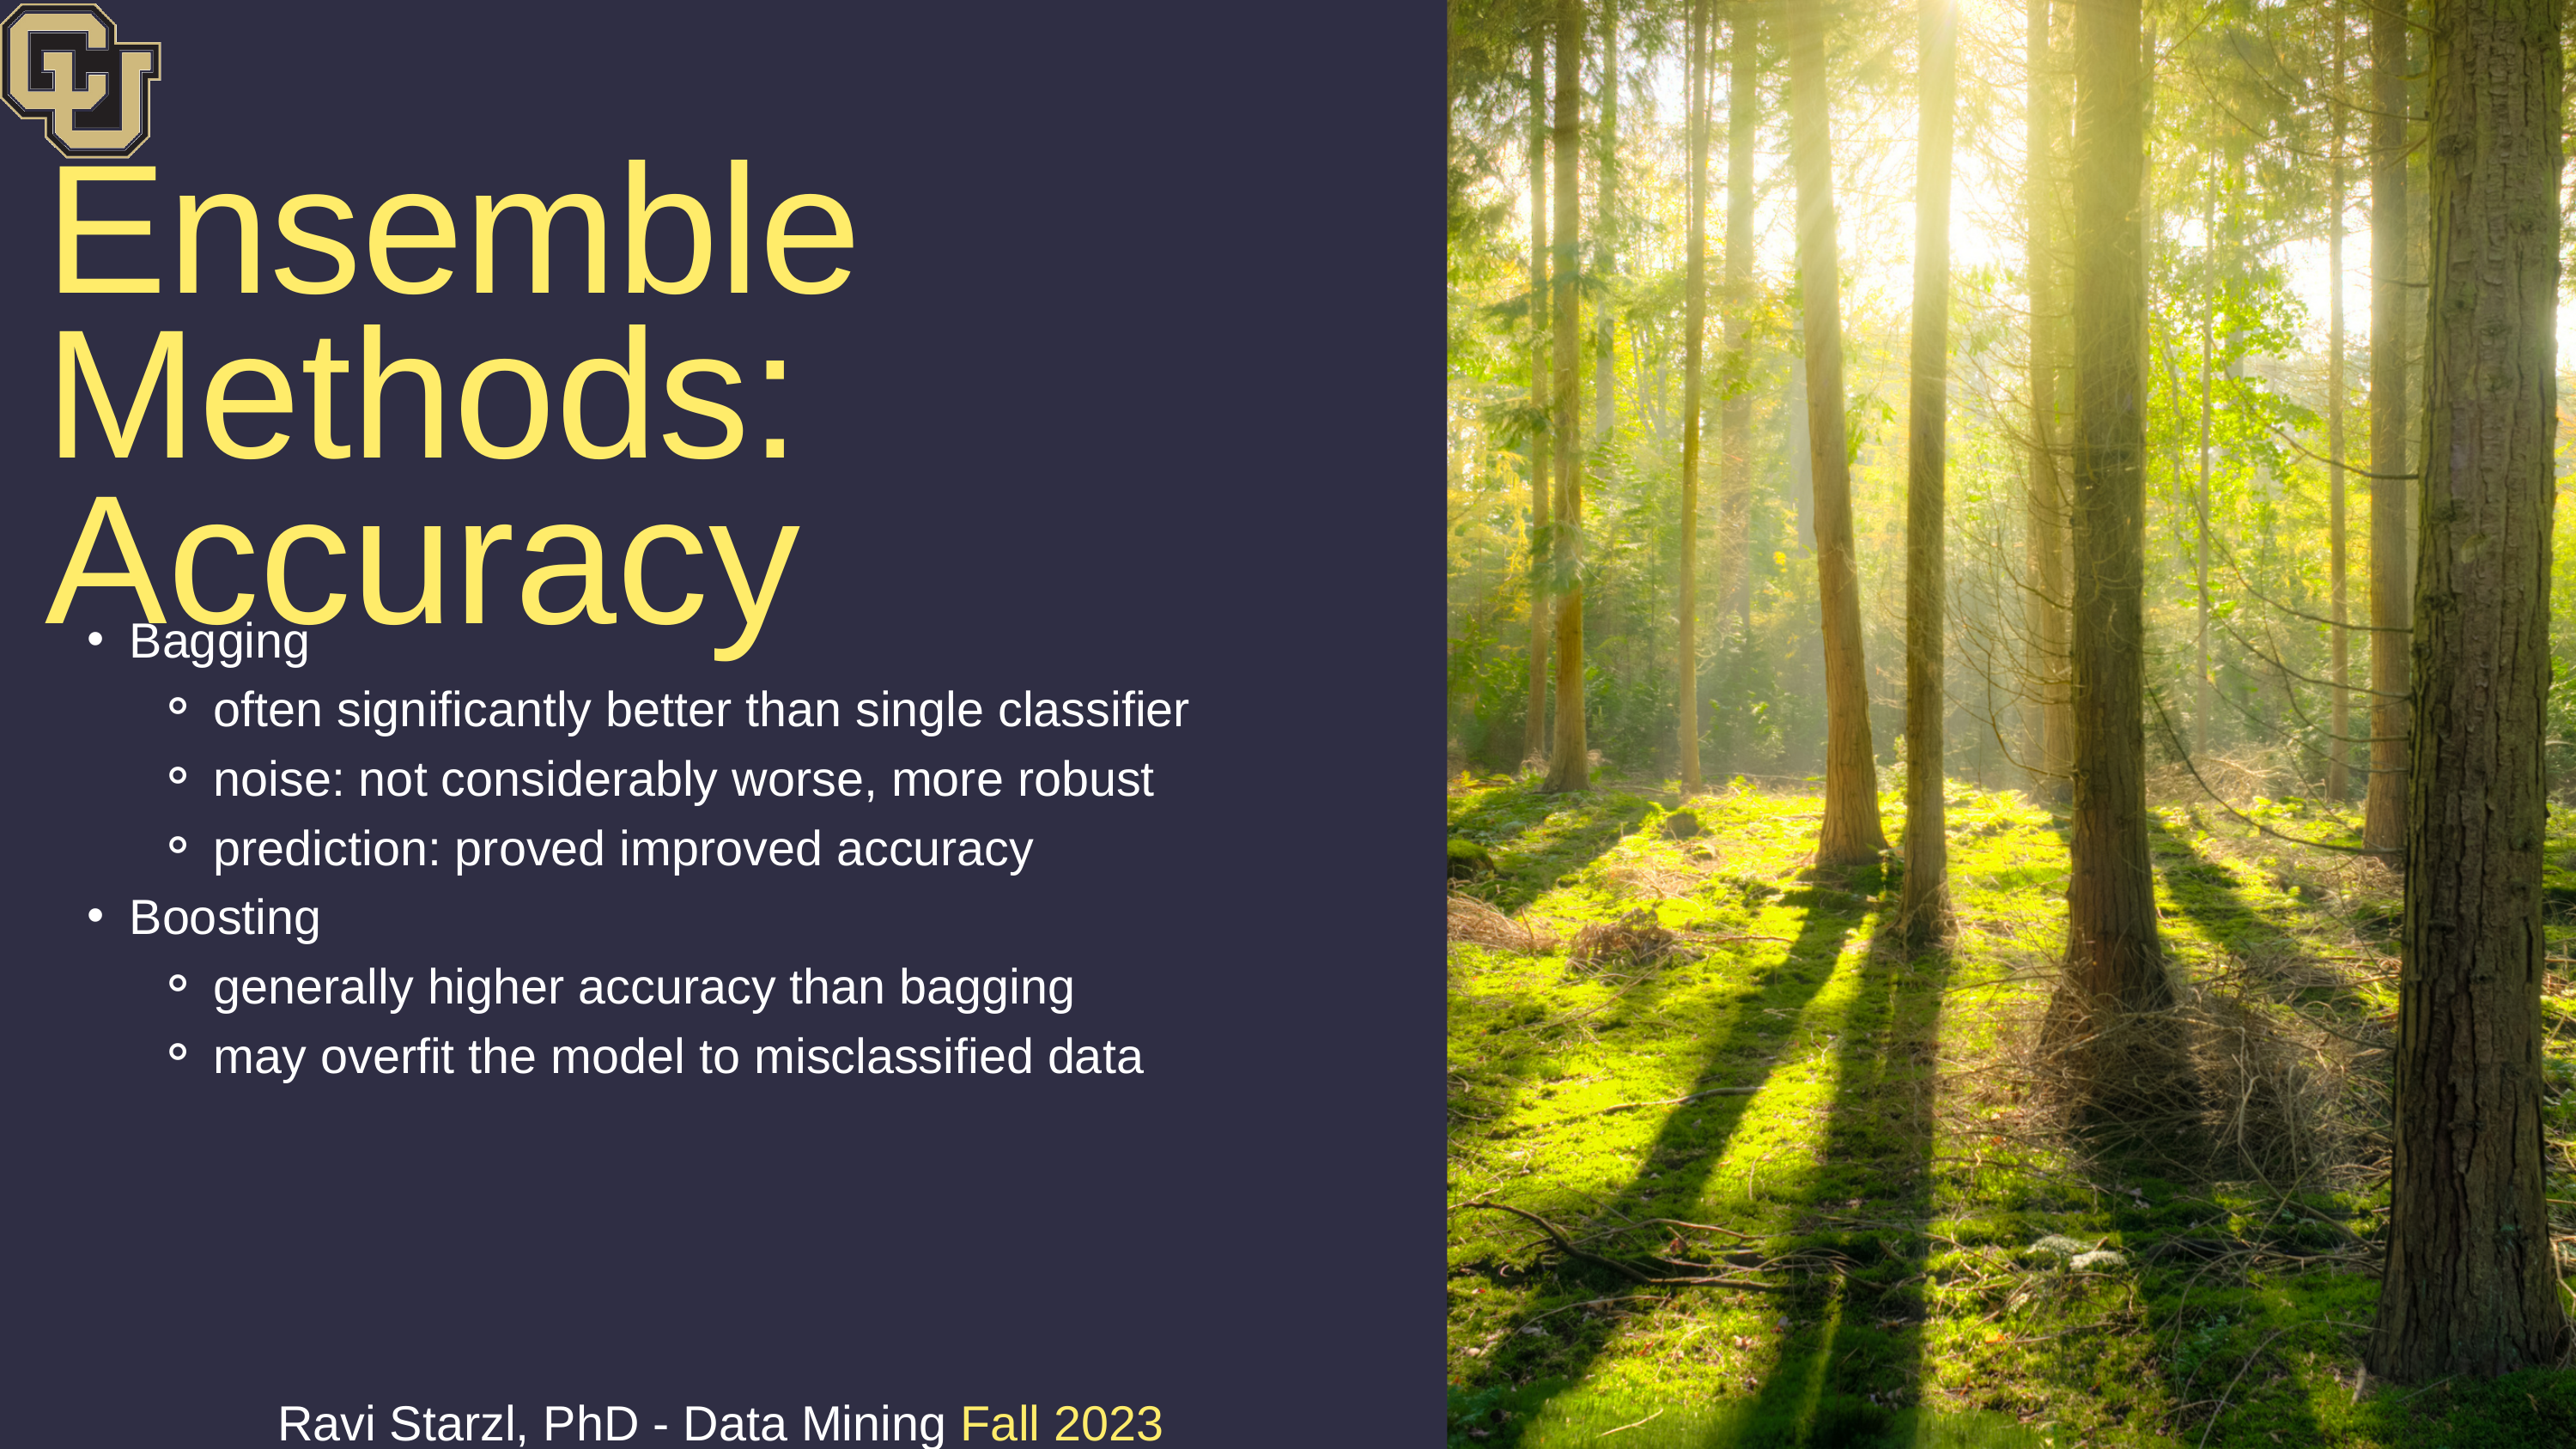

Ensemble Methods: Accuracy
Bagging
often significantly better than single classifier
noise: not considerably worse, more robust
prediction: proved improved accuracy
Boosting
generally higher accuracy than bagging
may overfit the model to misclassified data
Ravi Starzl, PhD - Data Mining Fall 2023